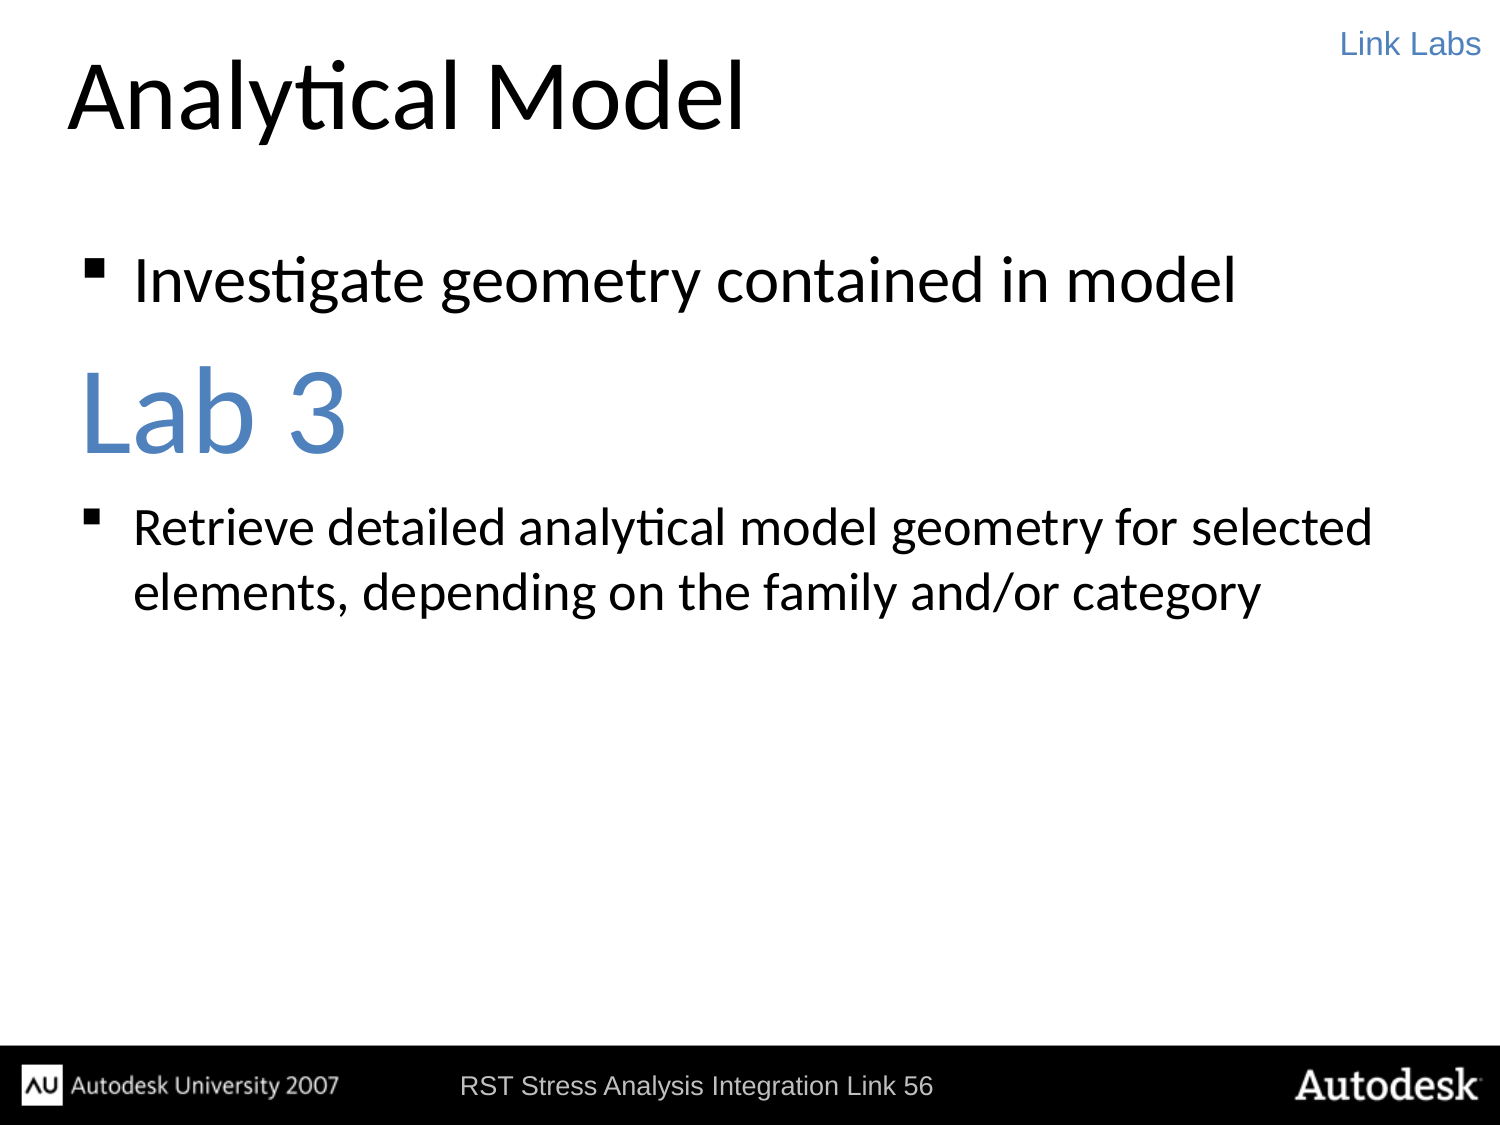

# Analytical Model
Link Labs
Investigate geometry contained in model
Lab 3
Retrieve detailed analytical model geometry for selected elements, depending on the family and/or category